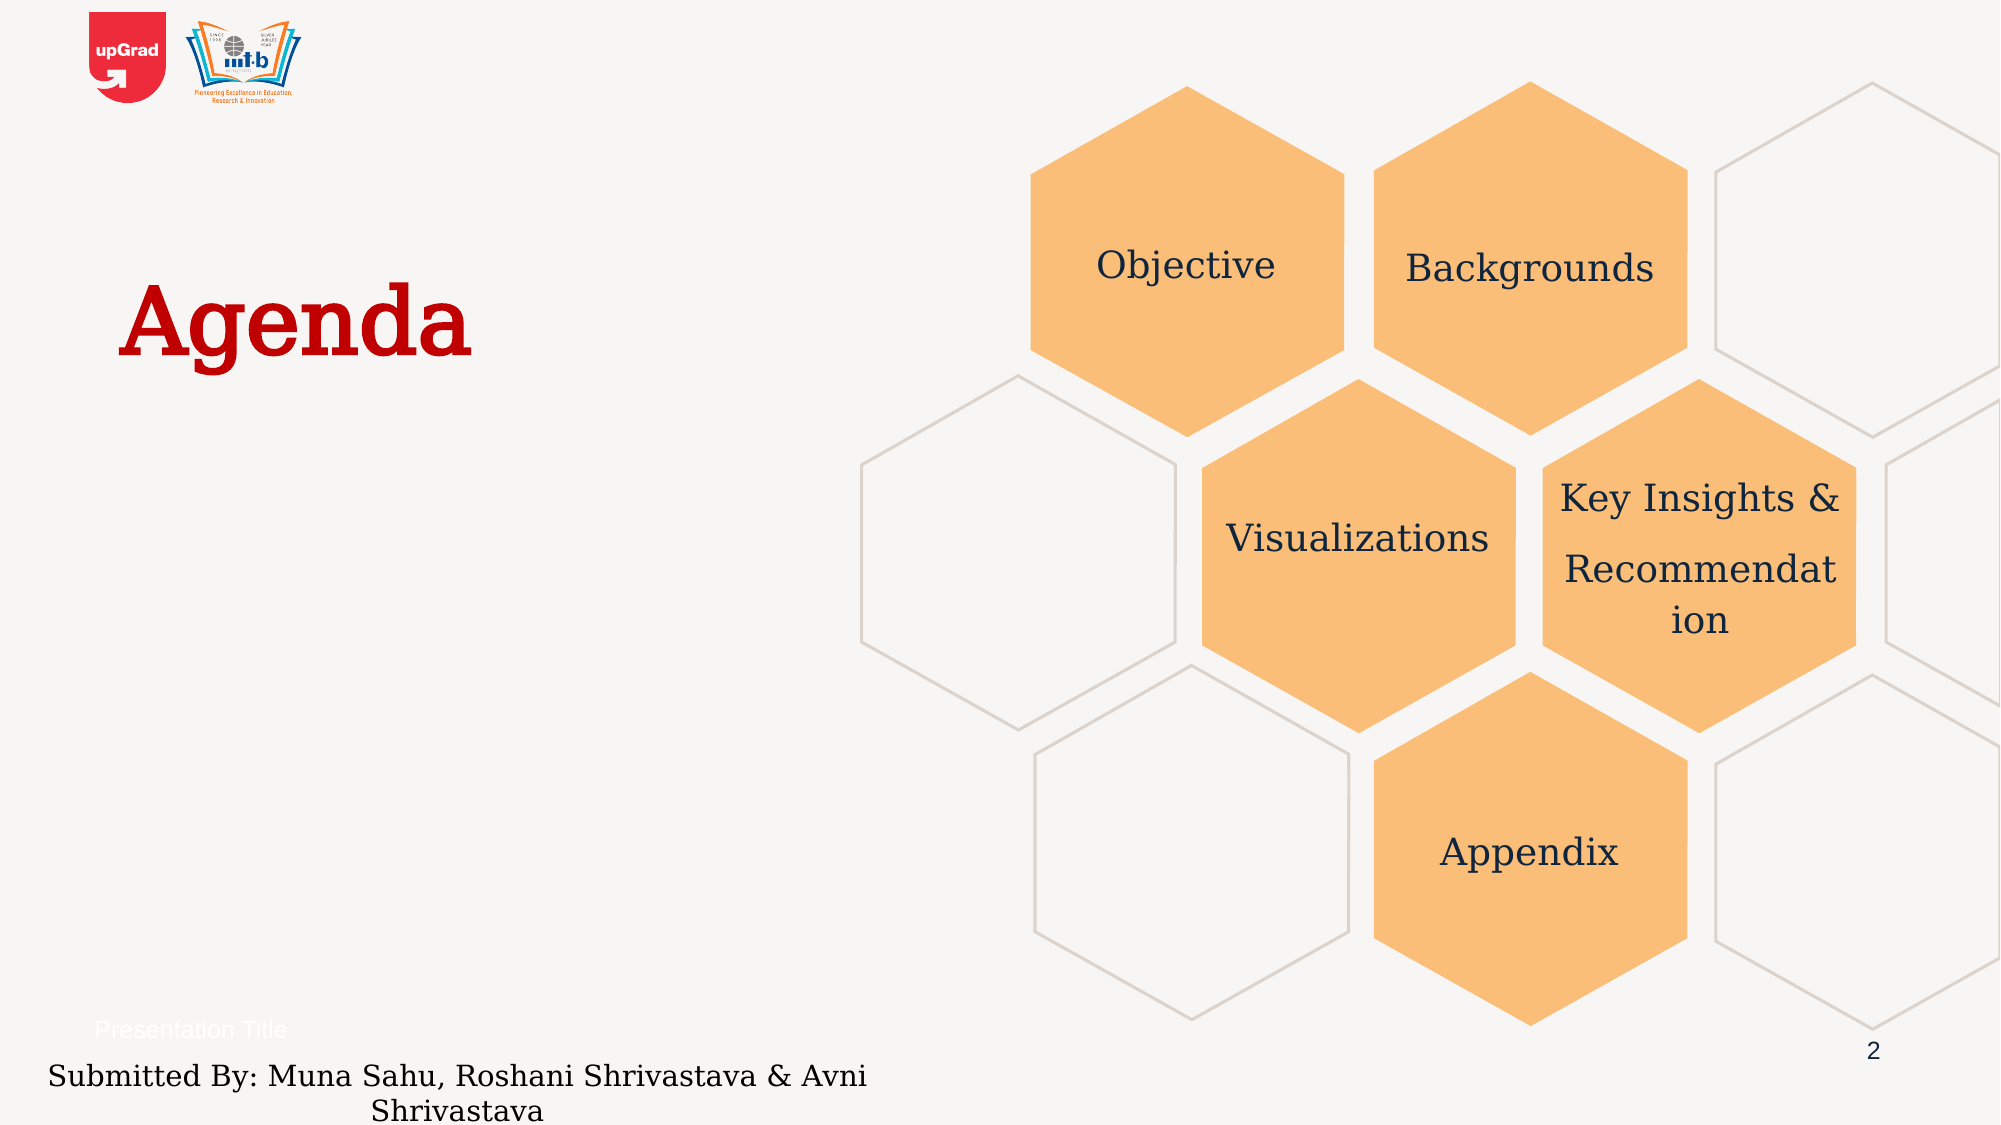

Objective
Backgrounds
# Agenda
Key Insights &
Recommendation
Visualizations
Appendix
Presentation Title
2
Submitted By: Muna Sahu, Roshani Shrivastava & Avni Shrivastava